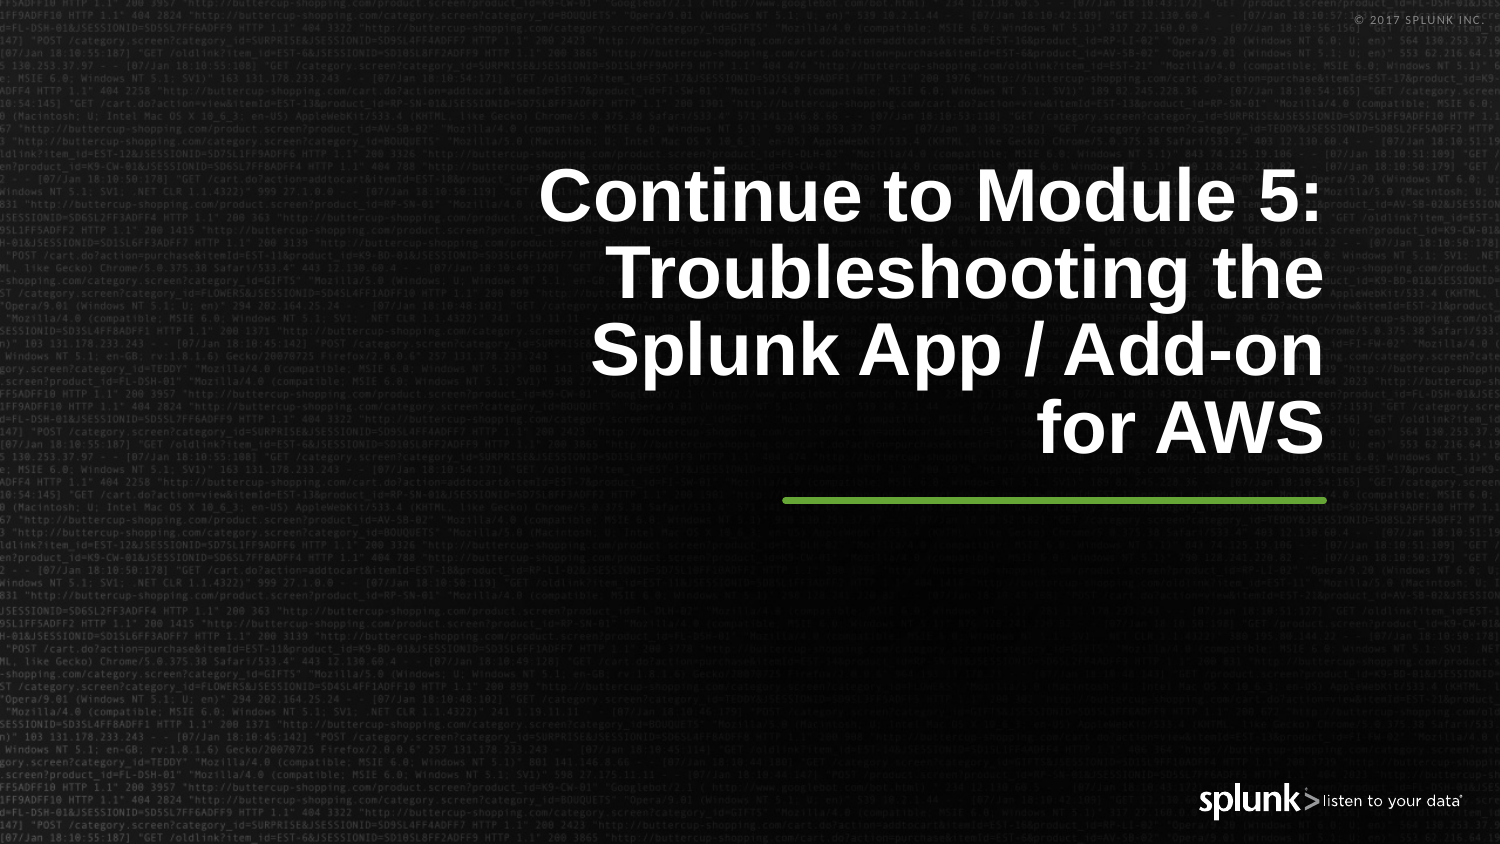

# Continue to Module 5: Troubleshooting the Splunk App / Add-on for AWS